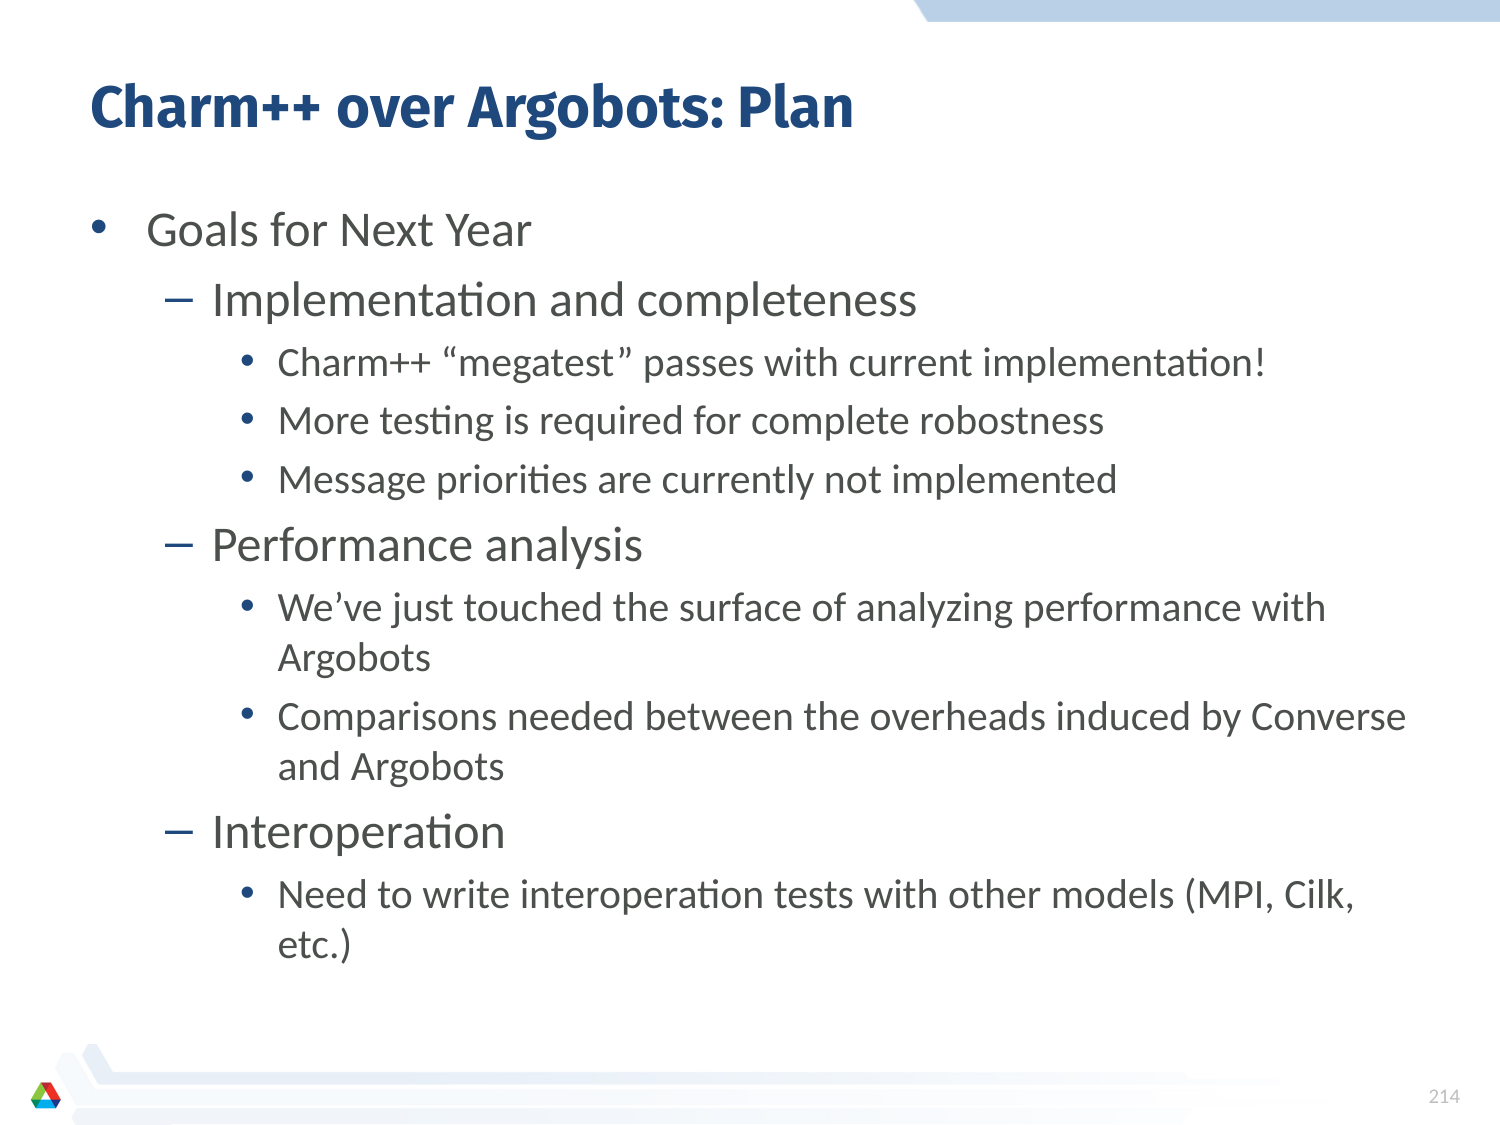

# Charm++ over Argobots: Plan
Goals for Next Year
Implementation and completeness
Charm++ “megatest” passes with current implementation!
More testing is required for complete robostness
Message priorities are currently not implemented
Performance analysis
We’ve just touched the surface of analyzing performance with Argobots
Comparisons needed between the overheads induced by Converse and Argobots
Interoperation
Need to write interoperation tests with other models (MPI, Cilk, etc.)

214